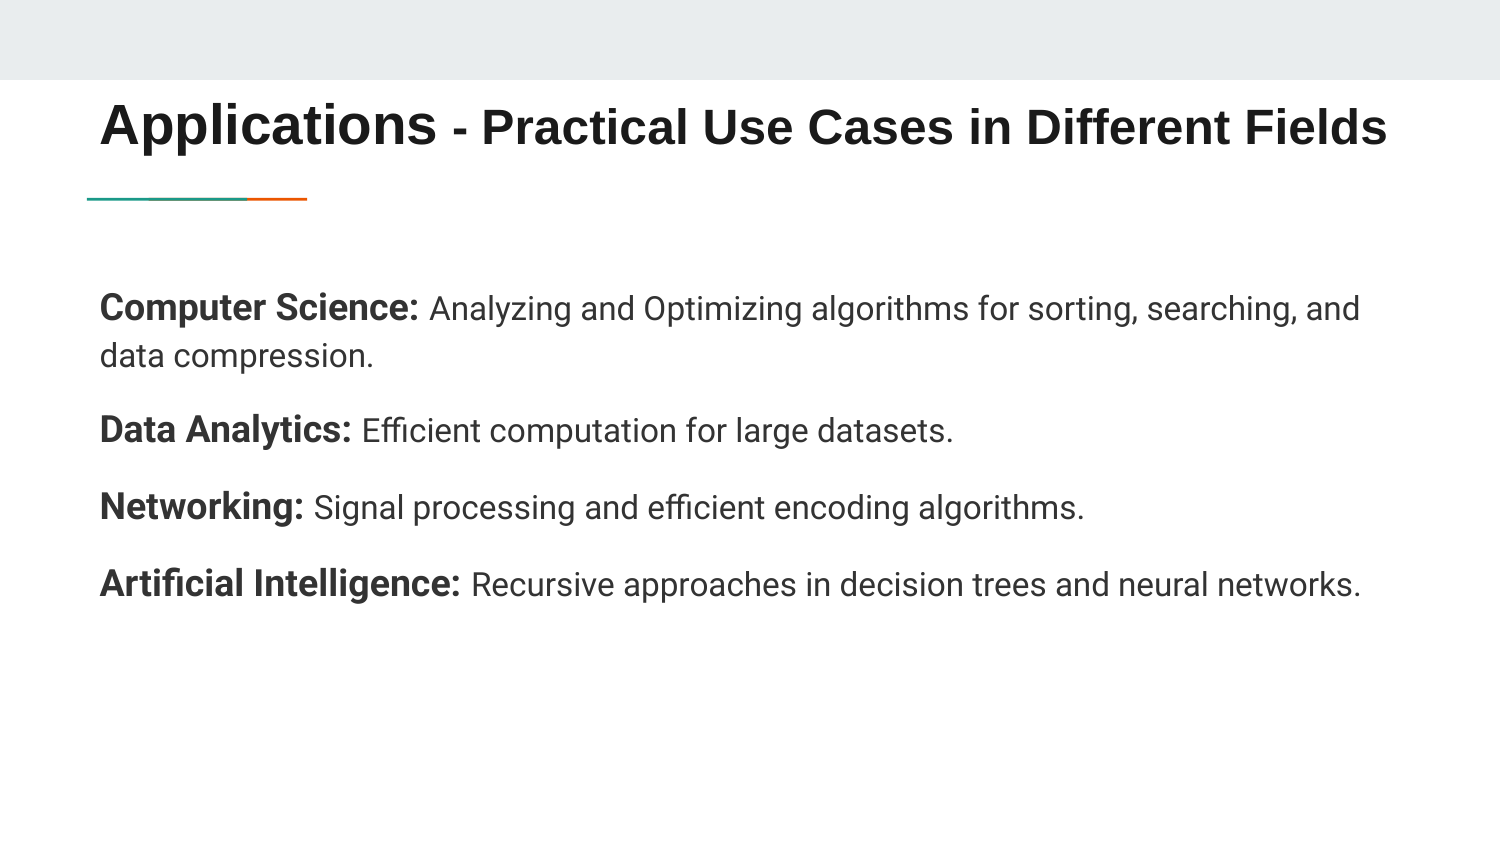

# Applications - Practical Use Cases in Different Fields

Computer Science: Analyzing and Optimizing algorithms for sorting, searching, and data compression.
Data Analytics: Efficient computation for large datasets.
Networking: Signal processing and efficient encoding algorithms.
Artificial Intelligence: Recursive approaches in decision trees and neural networks.